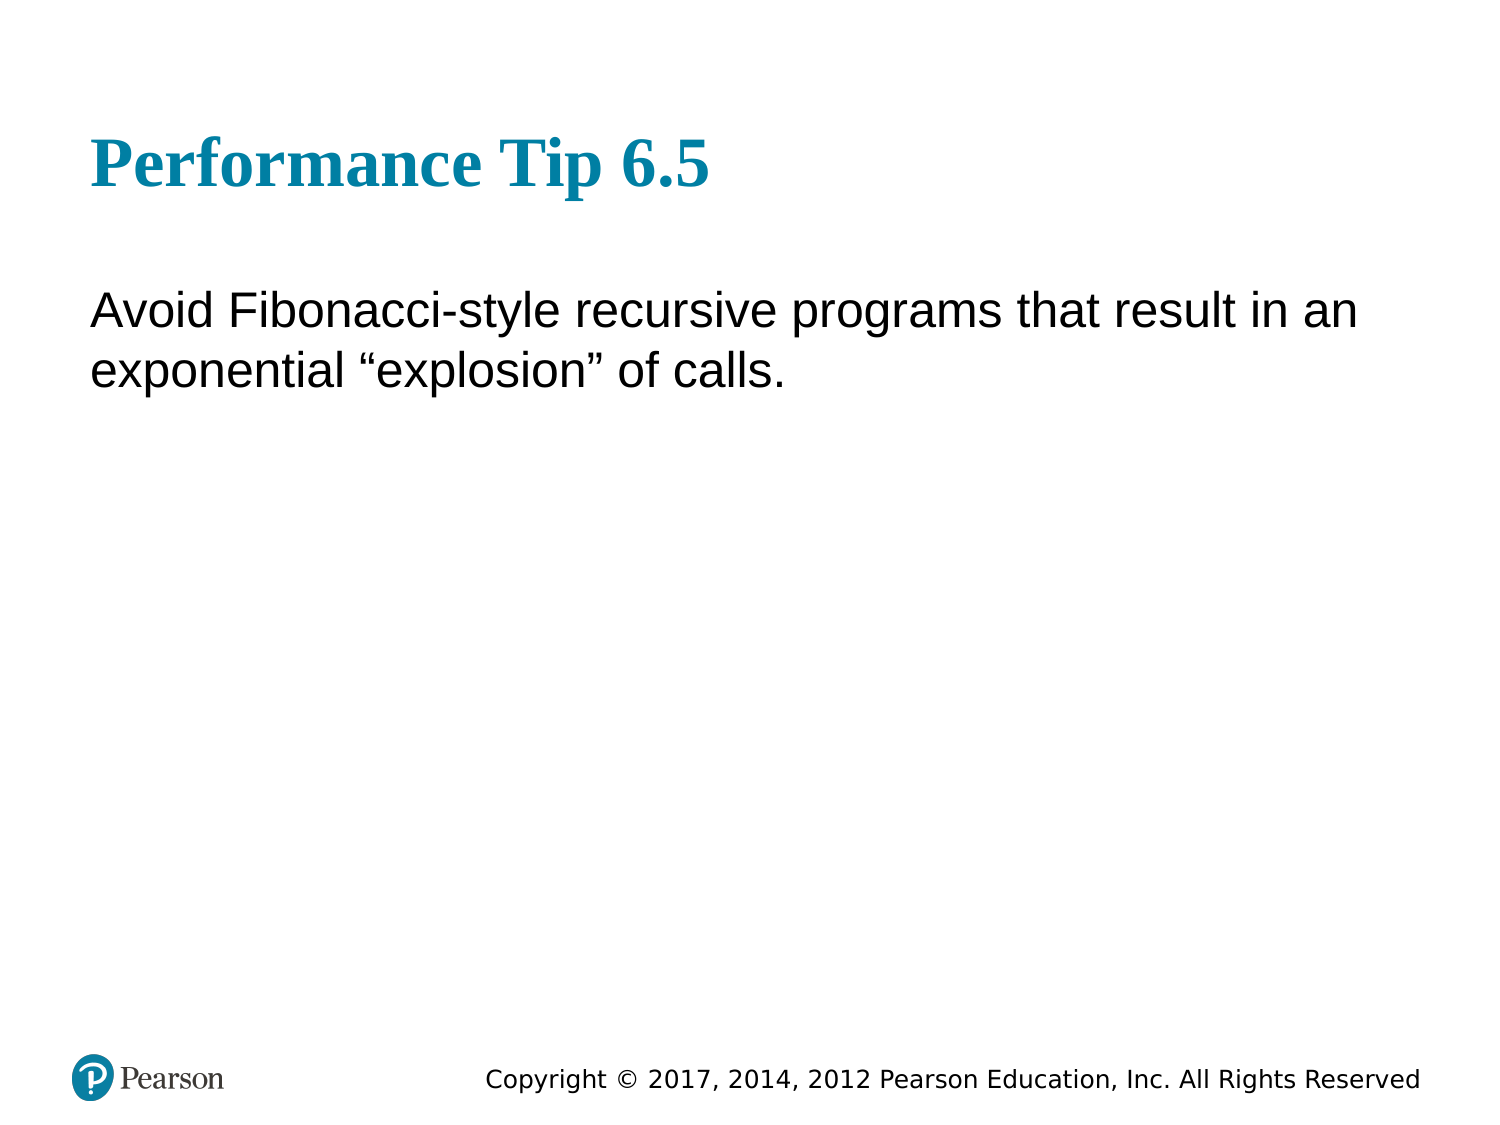

# Performance Tip 6.5
Avoid Fibonacci-style recursive programs that result in an exponential “explosion” of calls.